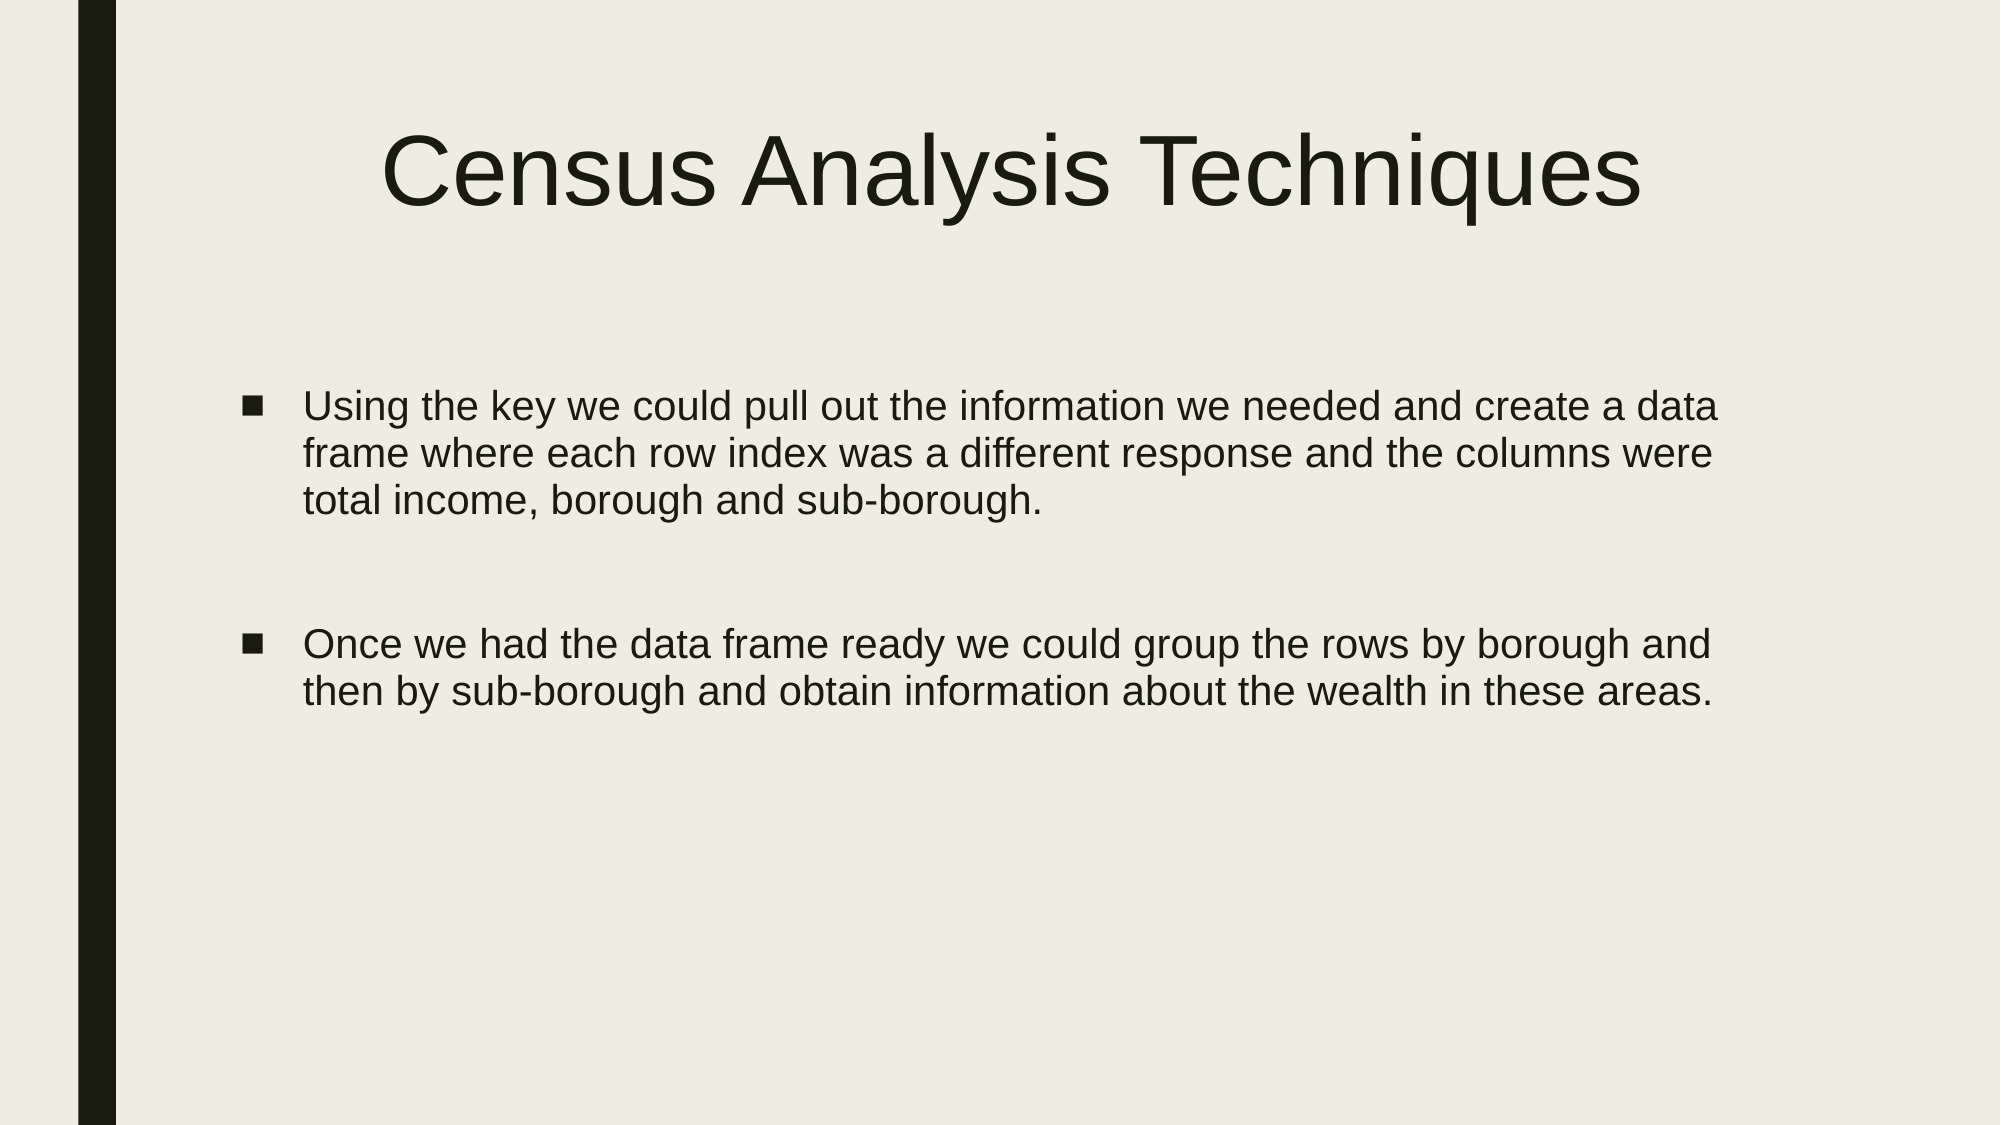

# Census Analysis Techniques
Using the key we could pull out the information we needed and create a data frame where each row index was a different response and the columns were total income, borough and sub-borough.

Once we had the data frame ready we could group the rows by borough and then by sub-borough and obtain information about the wealth in these areas.